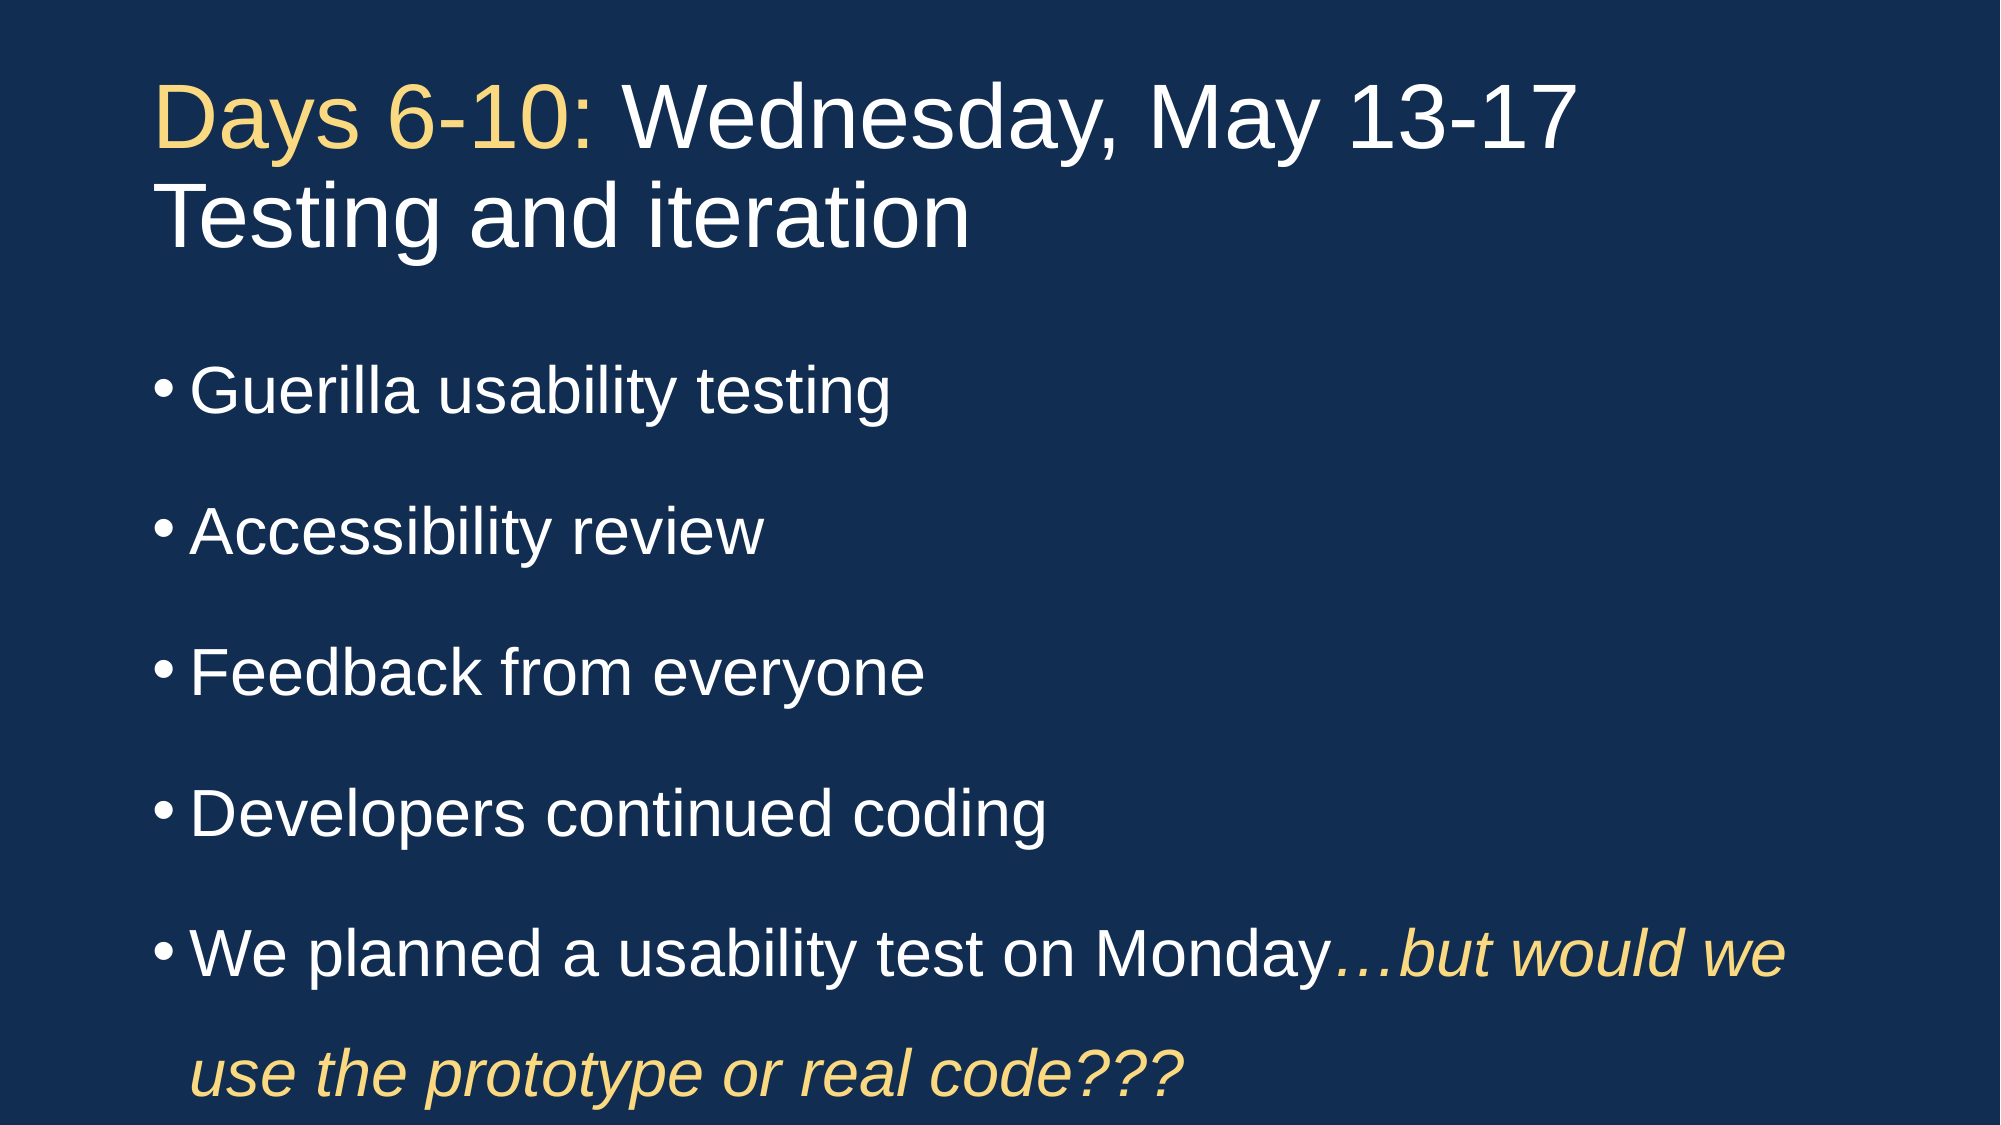

# Days 6-10: Wednesday, May 13-17 Testing and iteration
Guerilla usability testing
Accessibility review
Feedback from everyone
Developers continued coding
We planned a usability test on Monday…but would we use the prototype or real code???
11